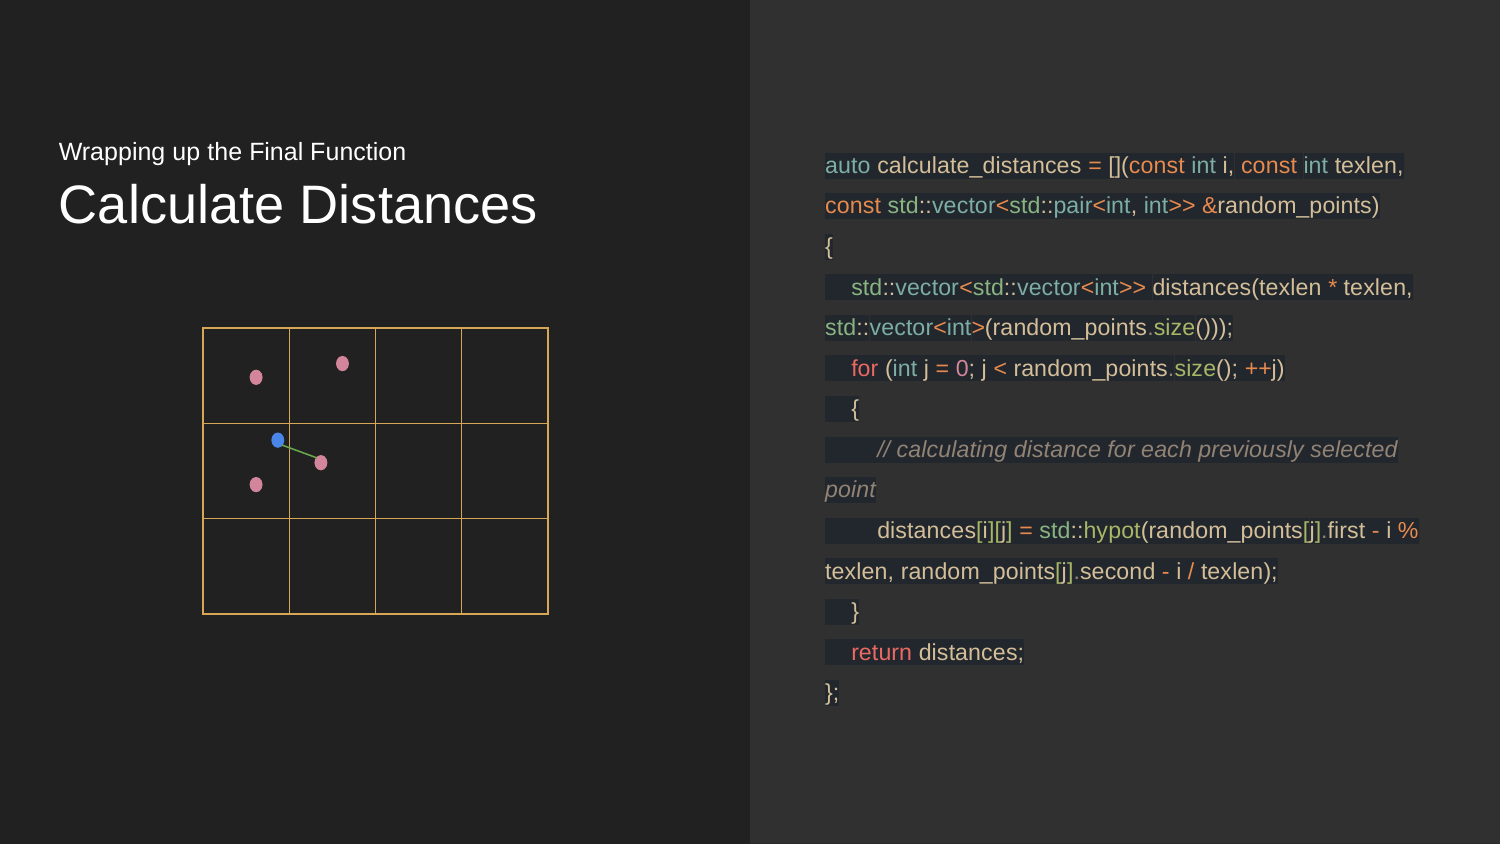

Wrapping up the Final Function
Calculate Distances
auto calculate_distances = [](const int i, const int texlen, const std::vector<std::pair<int, int>> &random_points)
{
    std::vector<std::vector<int>> distances(texlen * texlen, std::vector<int>(random_points.size()));
    for (int j = 0; j < random_points.size(); ++j)
    {
        // calculating distance for each previously selected point
        distances[i][j] = std::hypot(random_points[j].first - i % texlen, random_points[j].second - i / texlen);
    }
    return distances;
};
|  |  |  |  |
| --- | --- | --- | --- |
|  |  |  |  |
|  |  |  |  |